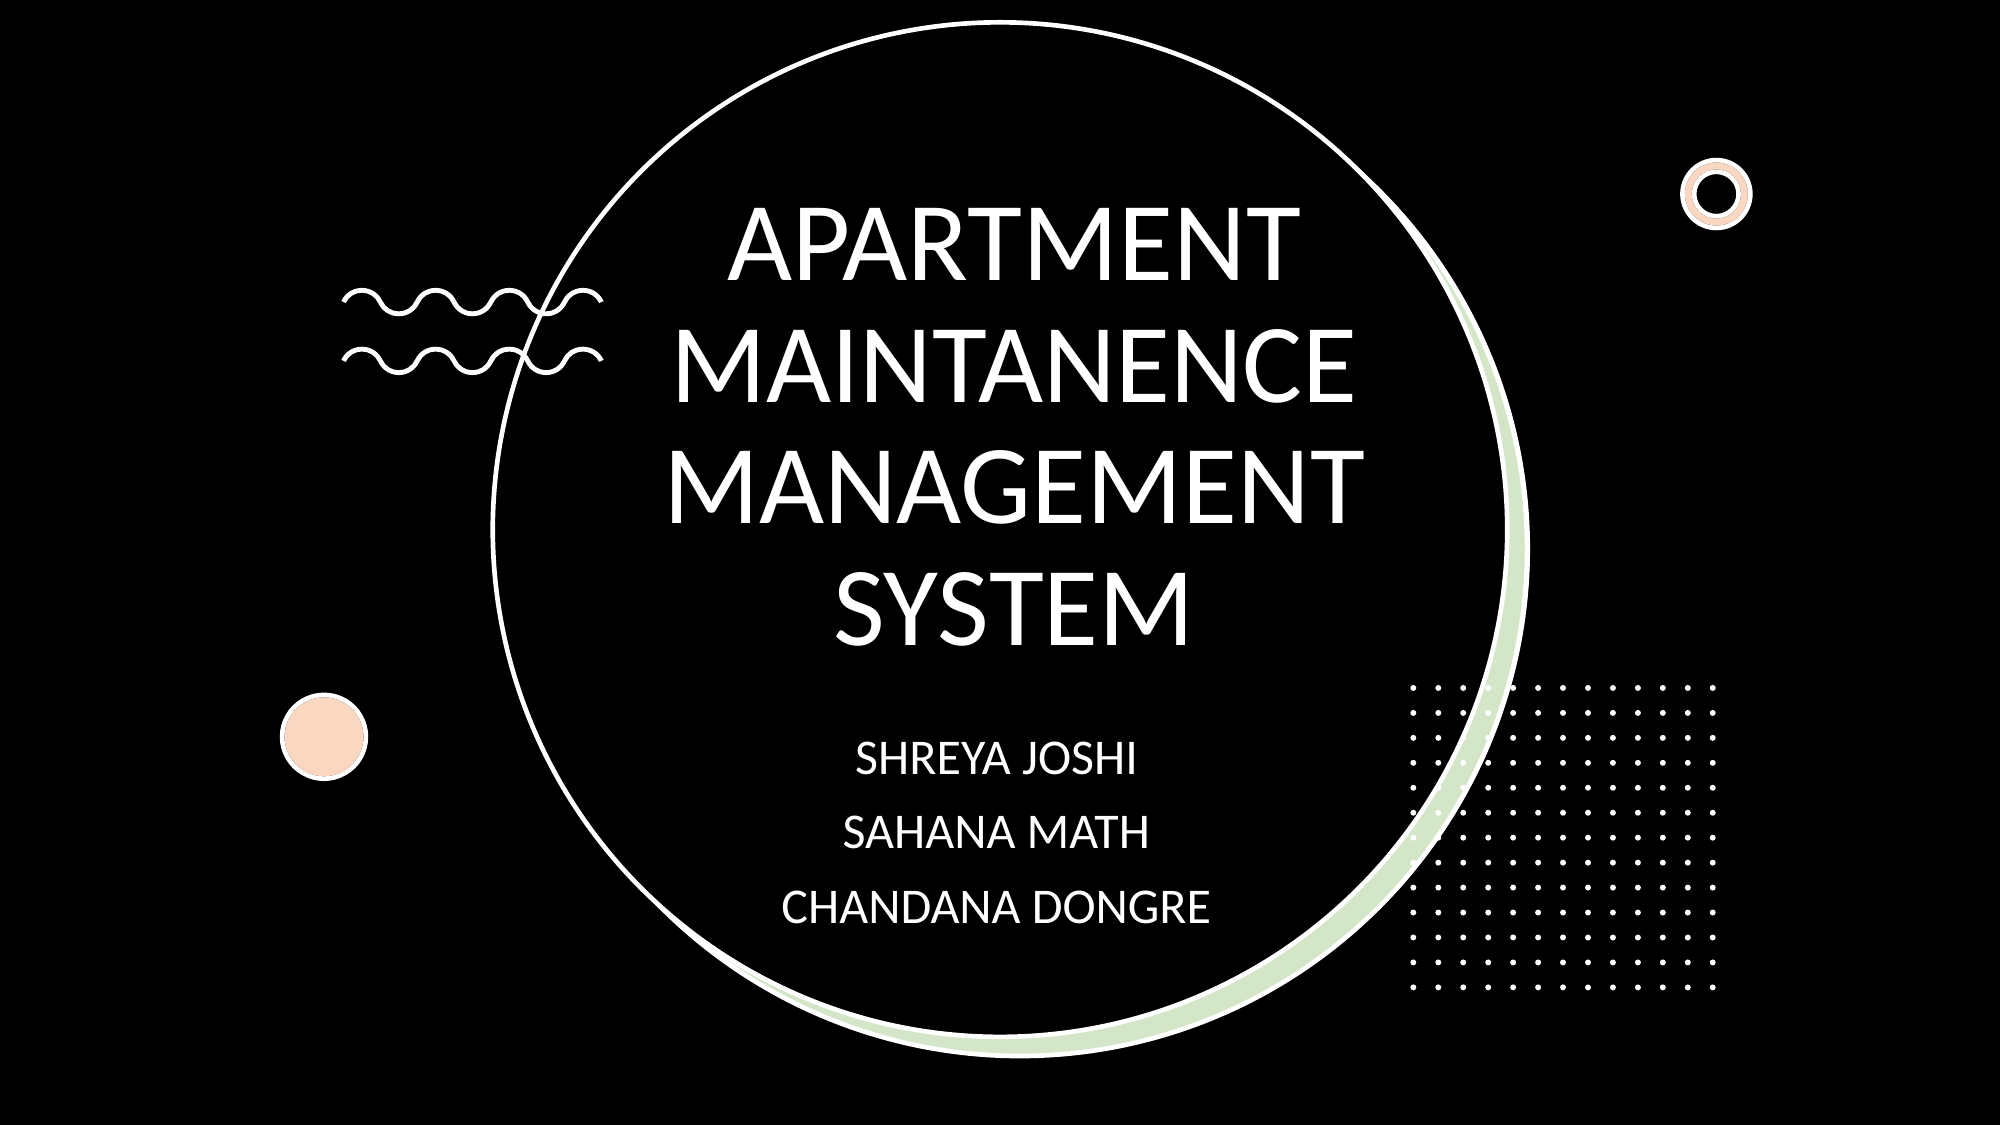

# APARTMENT MAINTANENCE MANAGEMENT SYSTEM

SHREYA JOSHI
SAHANA MATH
CHANDANA DONGRE